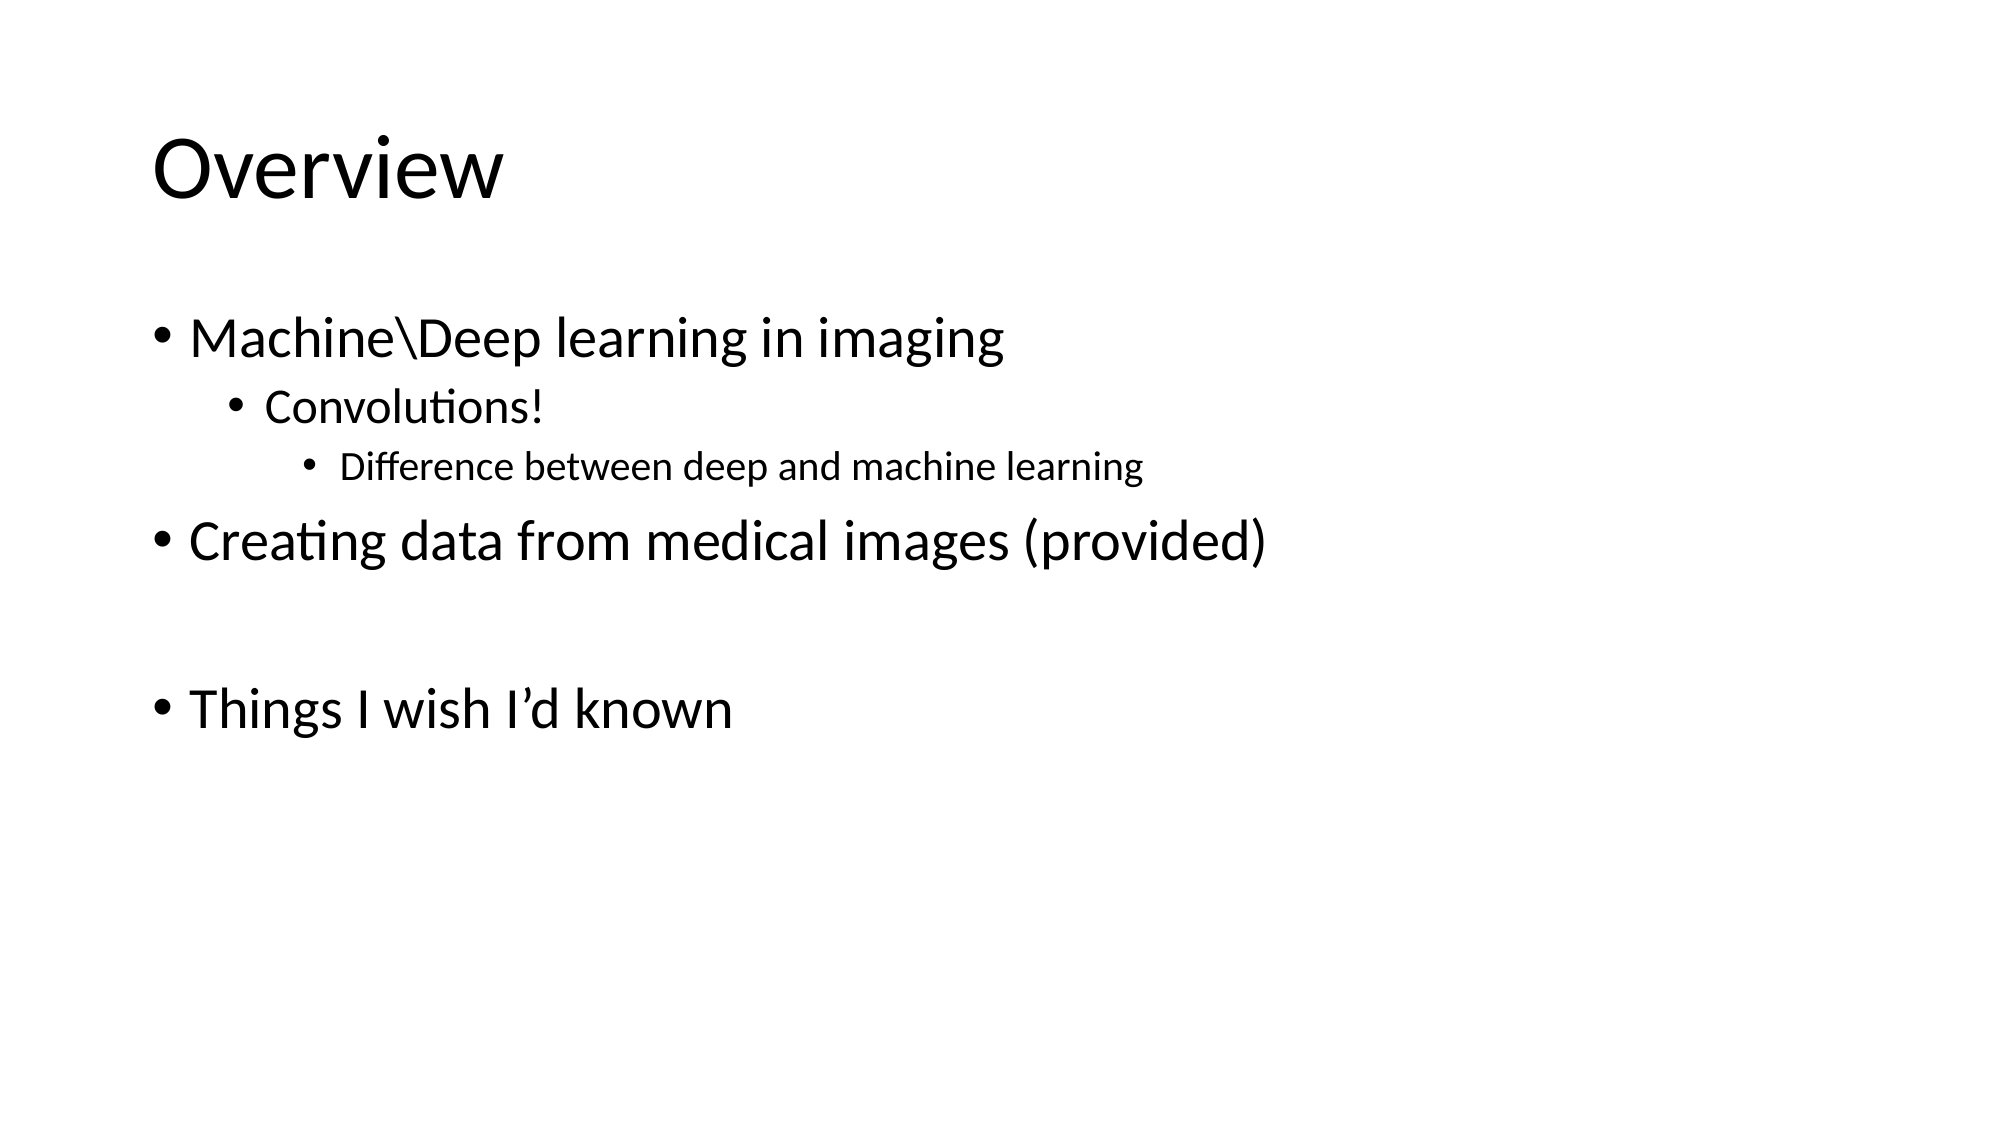

# Overview
Machine\Deep learning in imaging
Convolutions!
Difference between deep and machine learning
Creating data from medical images (provided)

Things I wish I’d known